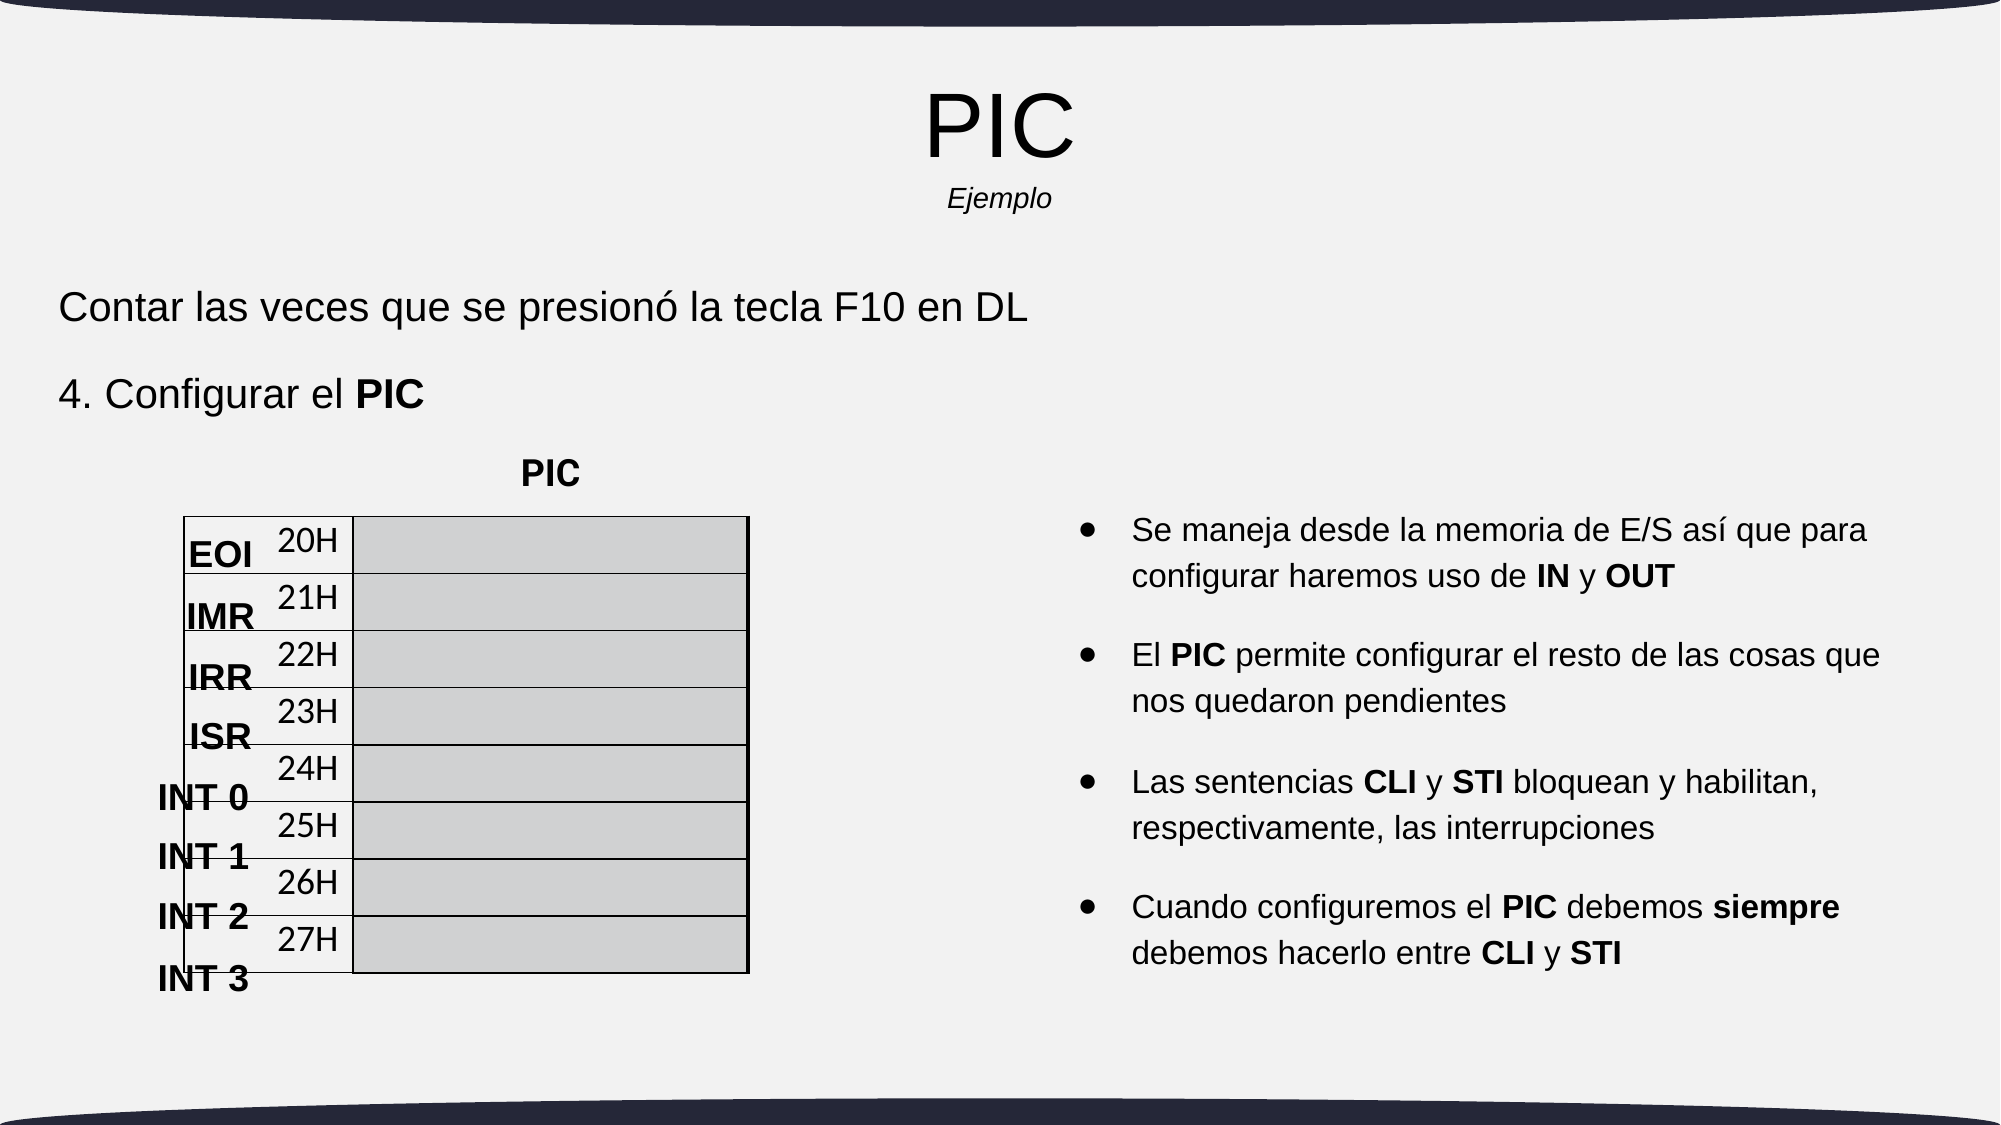

PIC
Ejemplo
Contar las veces que se presionó la tecla F10 en DL
# 4. Configurar el PIC
PIC
Se maneja desde la memoria de E/S así que para configurar haremos uso de IN y OUT
| 20H |  |
| --- | --- |
| 21H |  |
| 22H |  |
| 23H |  |
| 24H |  |
| 25H |  |
| 26H |  |
| 27H |  |
EOI
IMR
El PIC permite configurar el resto de las cosas que nos quedaron pendientes
IRR
ISR
Las sentencias CLI y STI bloquean y habilitan, respectivamente, las interrupciones
INT 0
INT 1
Cuando configuremos el PIC debemos siempre debemos hacerlo entre CLI y STI
INT 2
INT 3